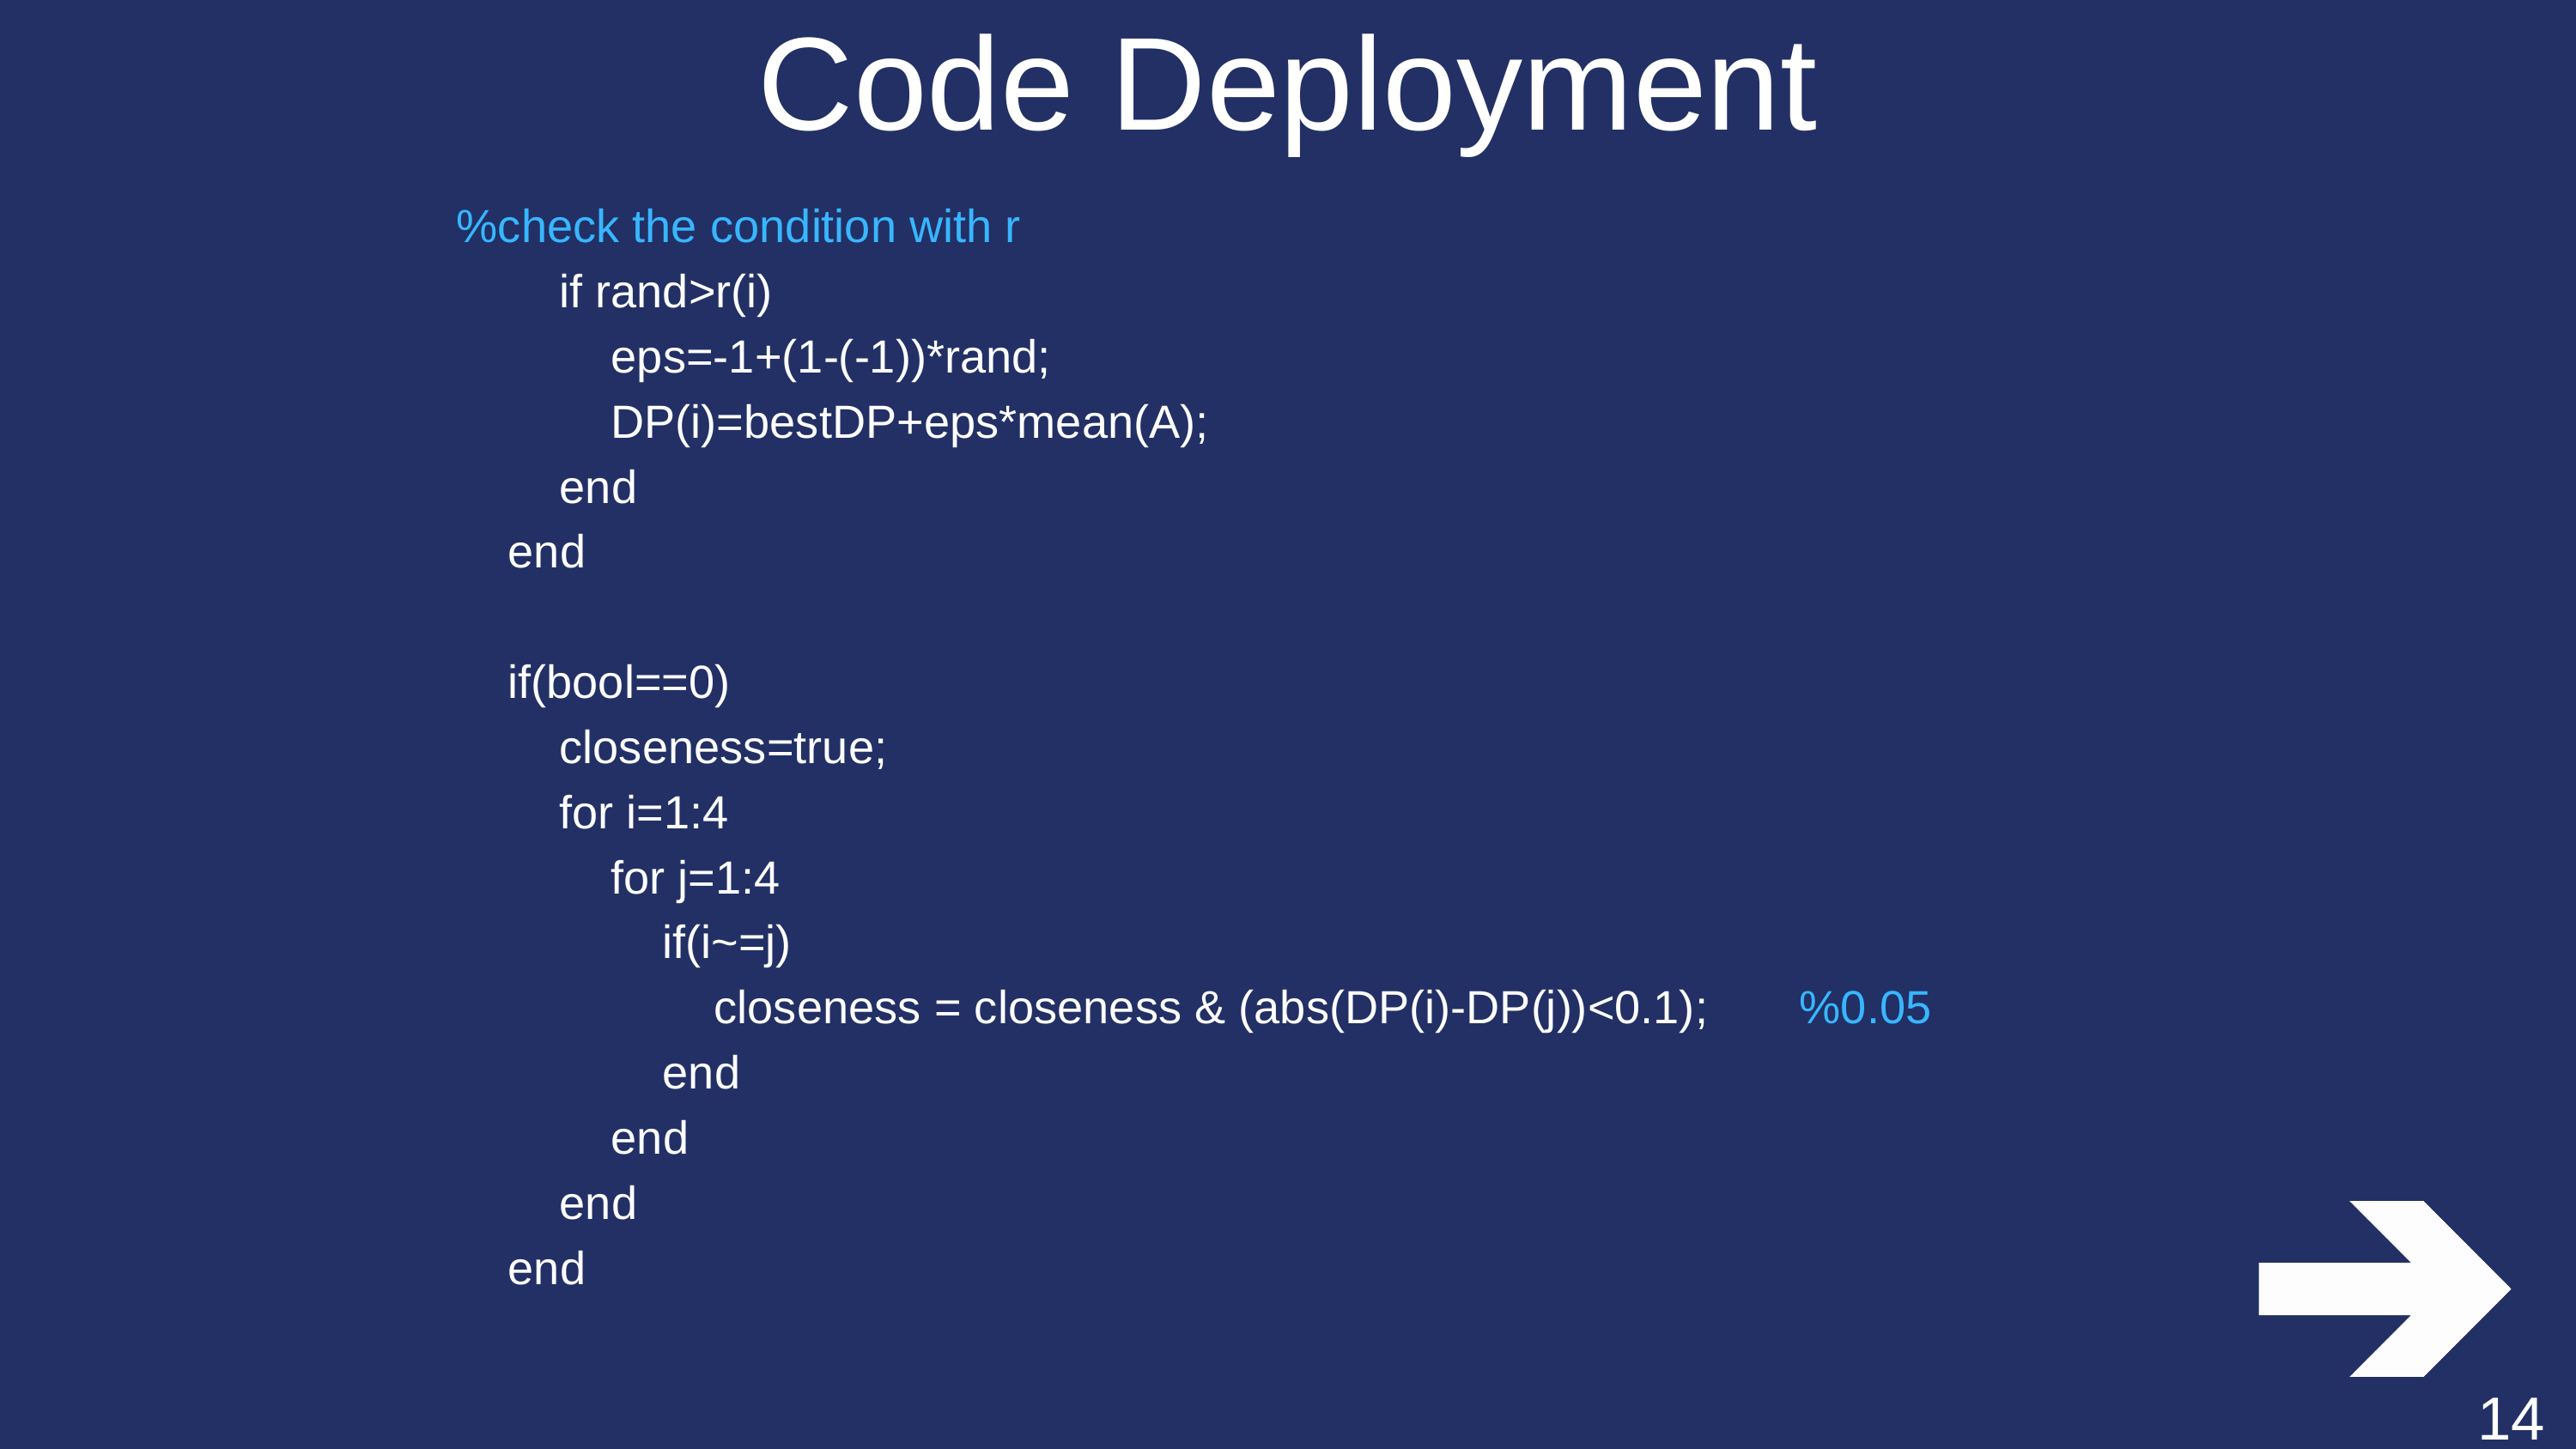

Code Deployment
%check the condition with r
        if rand>r(i)
            eps=-1+(1-(-1))*rand;
            DP(i)=bestDP+eps*mean(A);
        end
    end

    if(bool==0)
        closeness=true;
        for i=1:4
            for j=1:4
                if(i~=j)
                    closeness = closeness & (abs(DP(i)-DP(j))<0.1);       %0.05
                end
            end
        end
    end

14